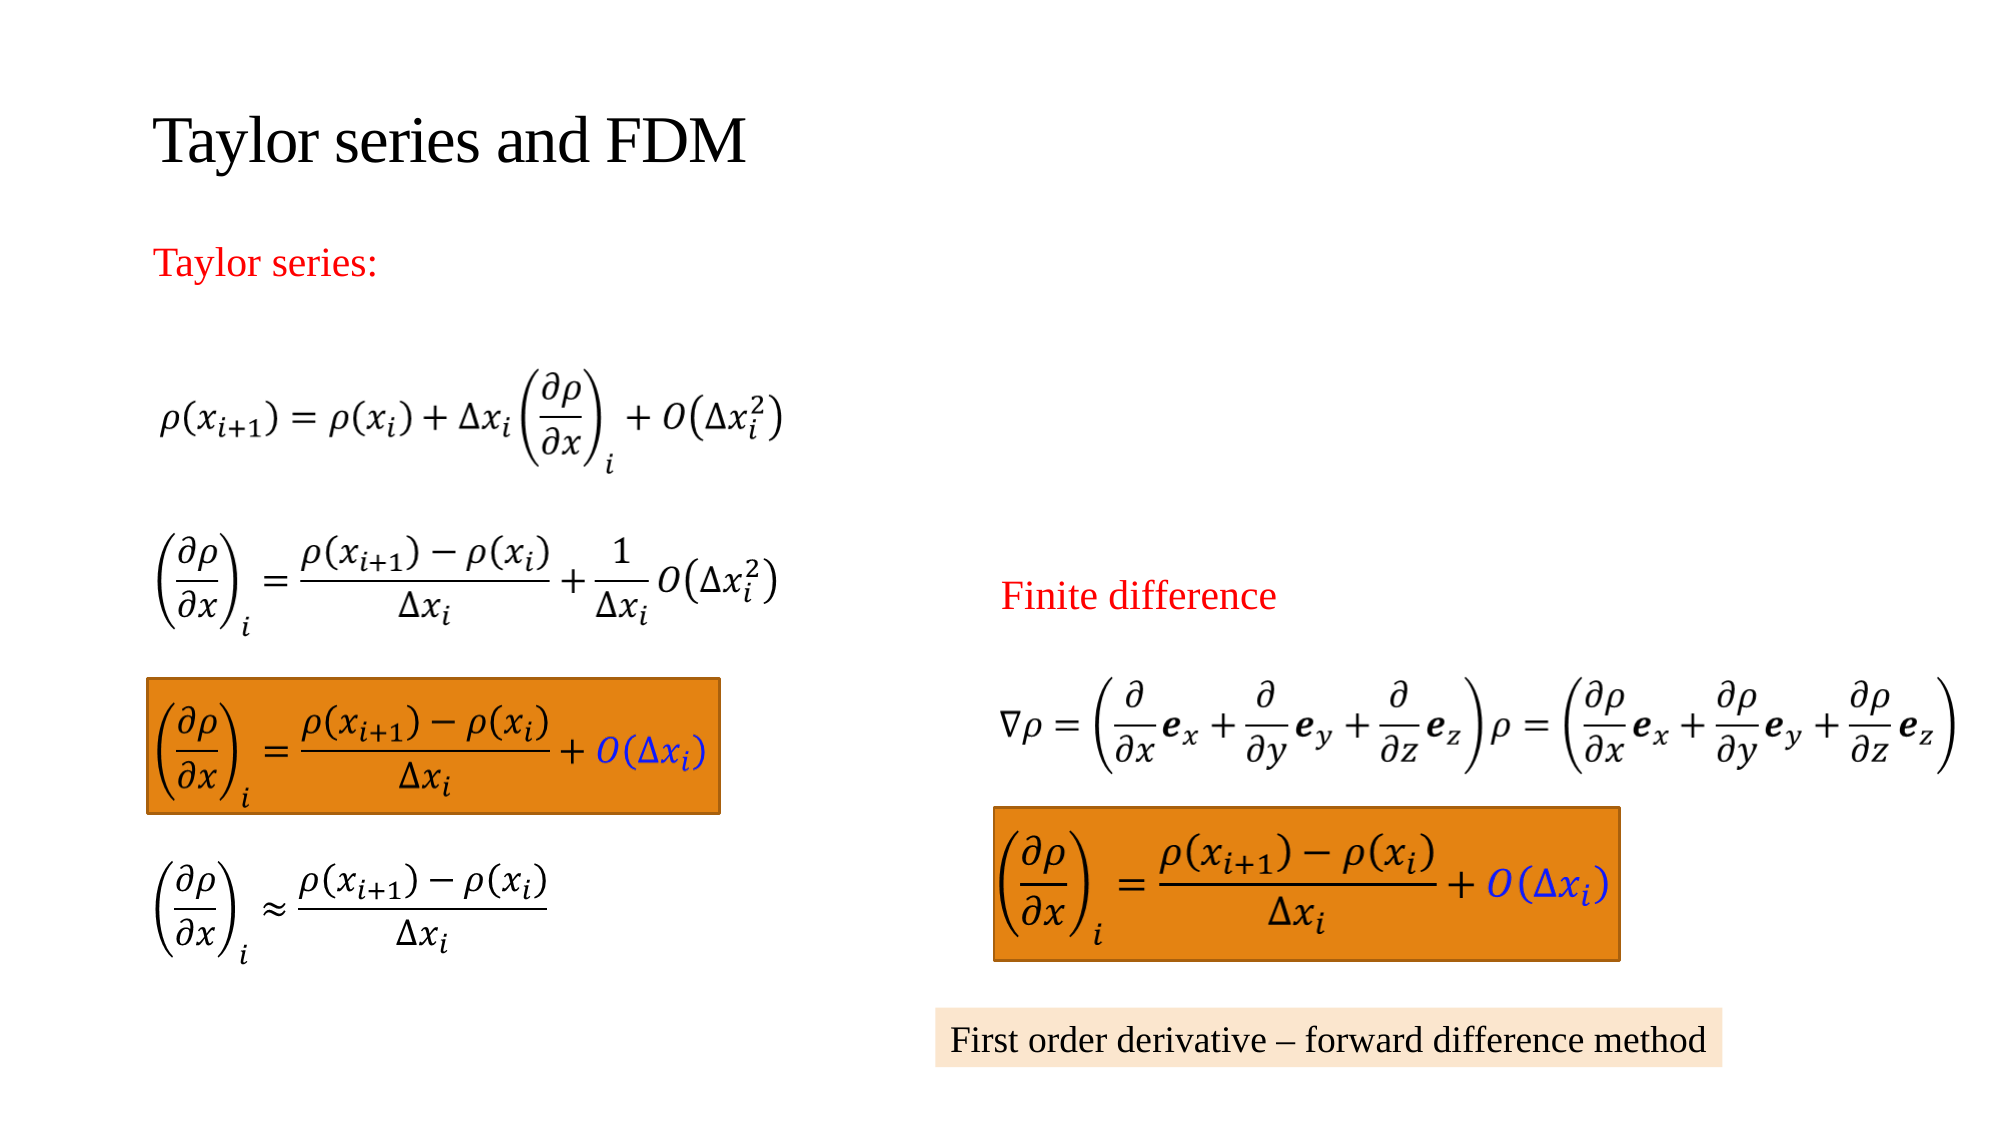

Taylor series and FDM
Taylor series:

Finite difference

First order derivative – forward difference method